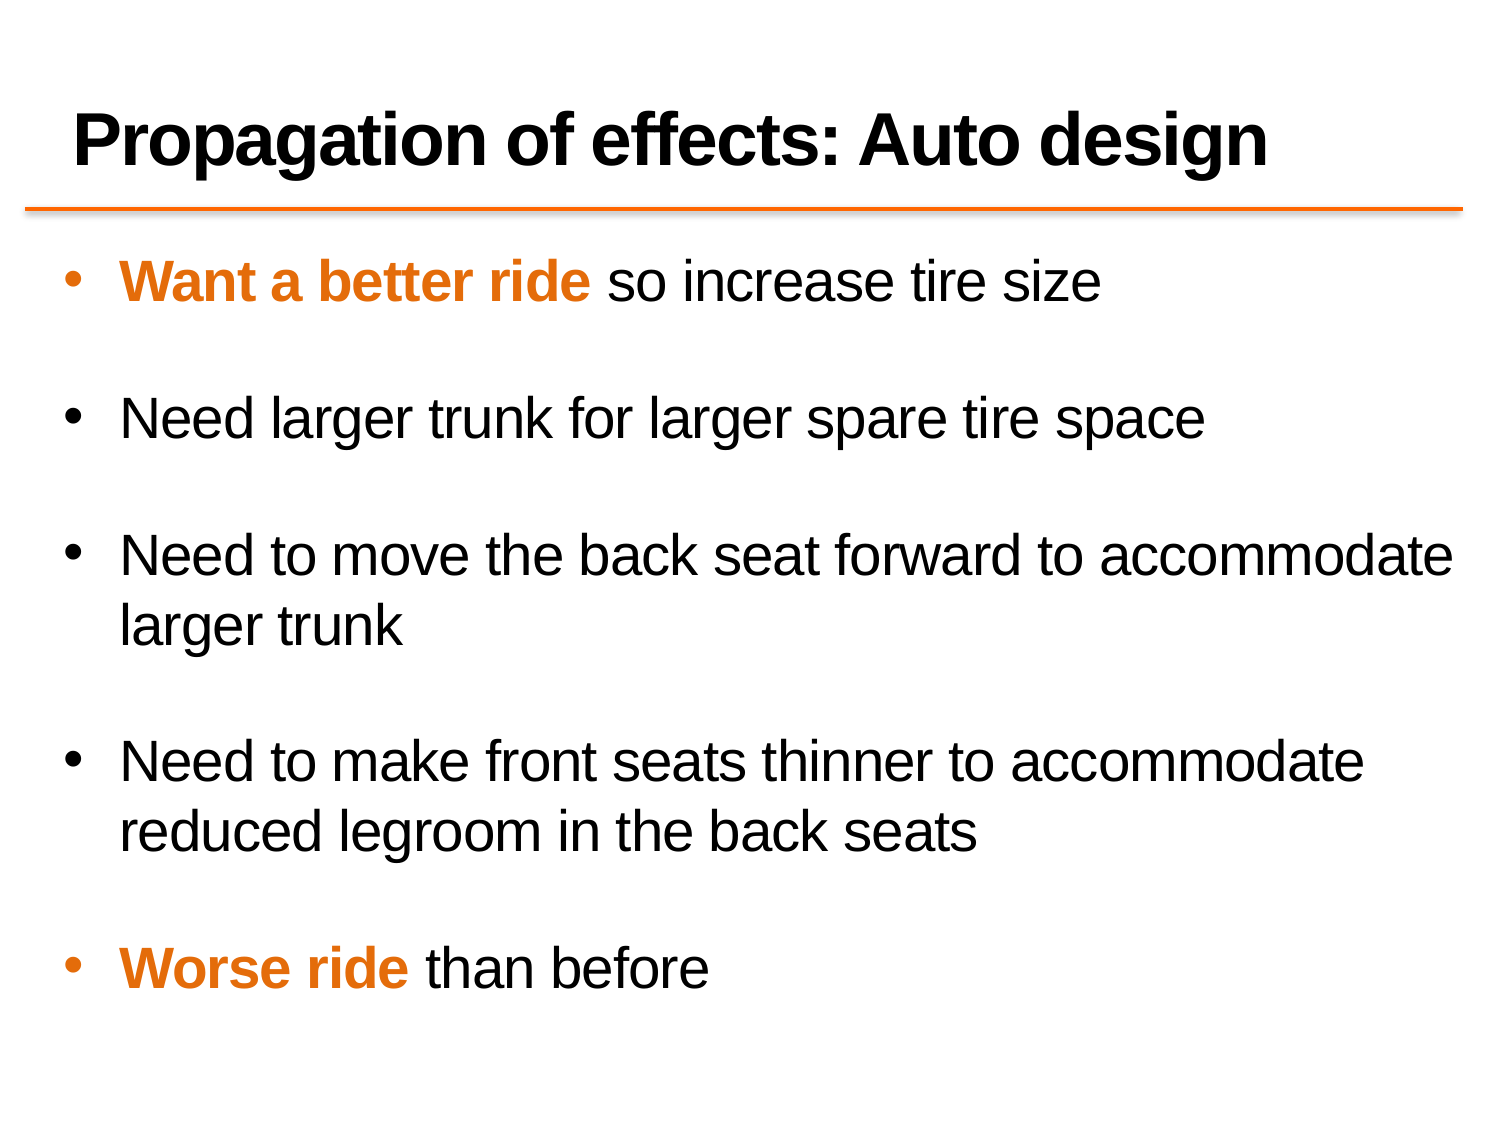

# Propagation of effects: Auto design
Want a better ride so increase tire size
Need larger trunk for larger spare tire space
Need to move the back seat forward to accommodate larger trunk
Need to make front seats thinner to accommodate reduced legroom in the back seats
Worse ride than before